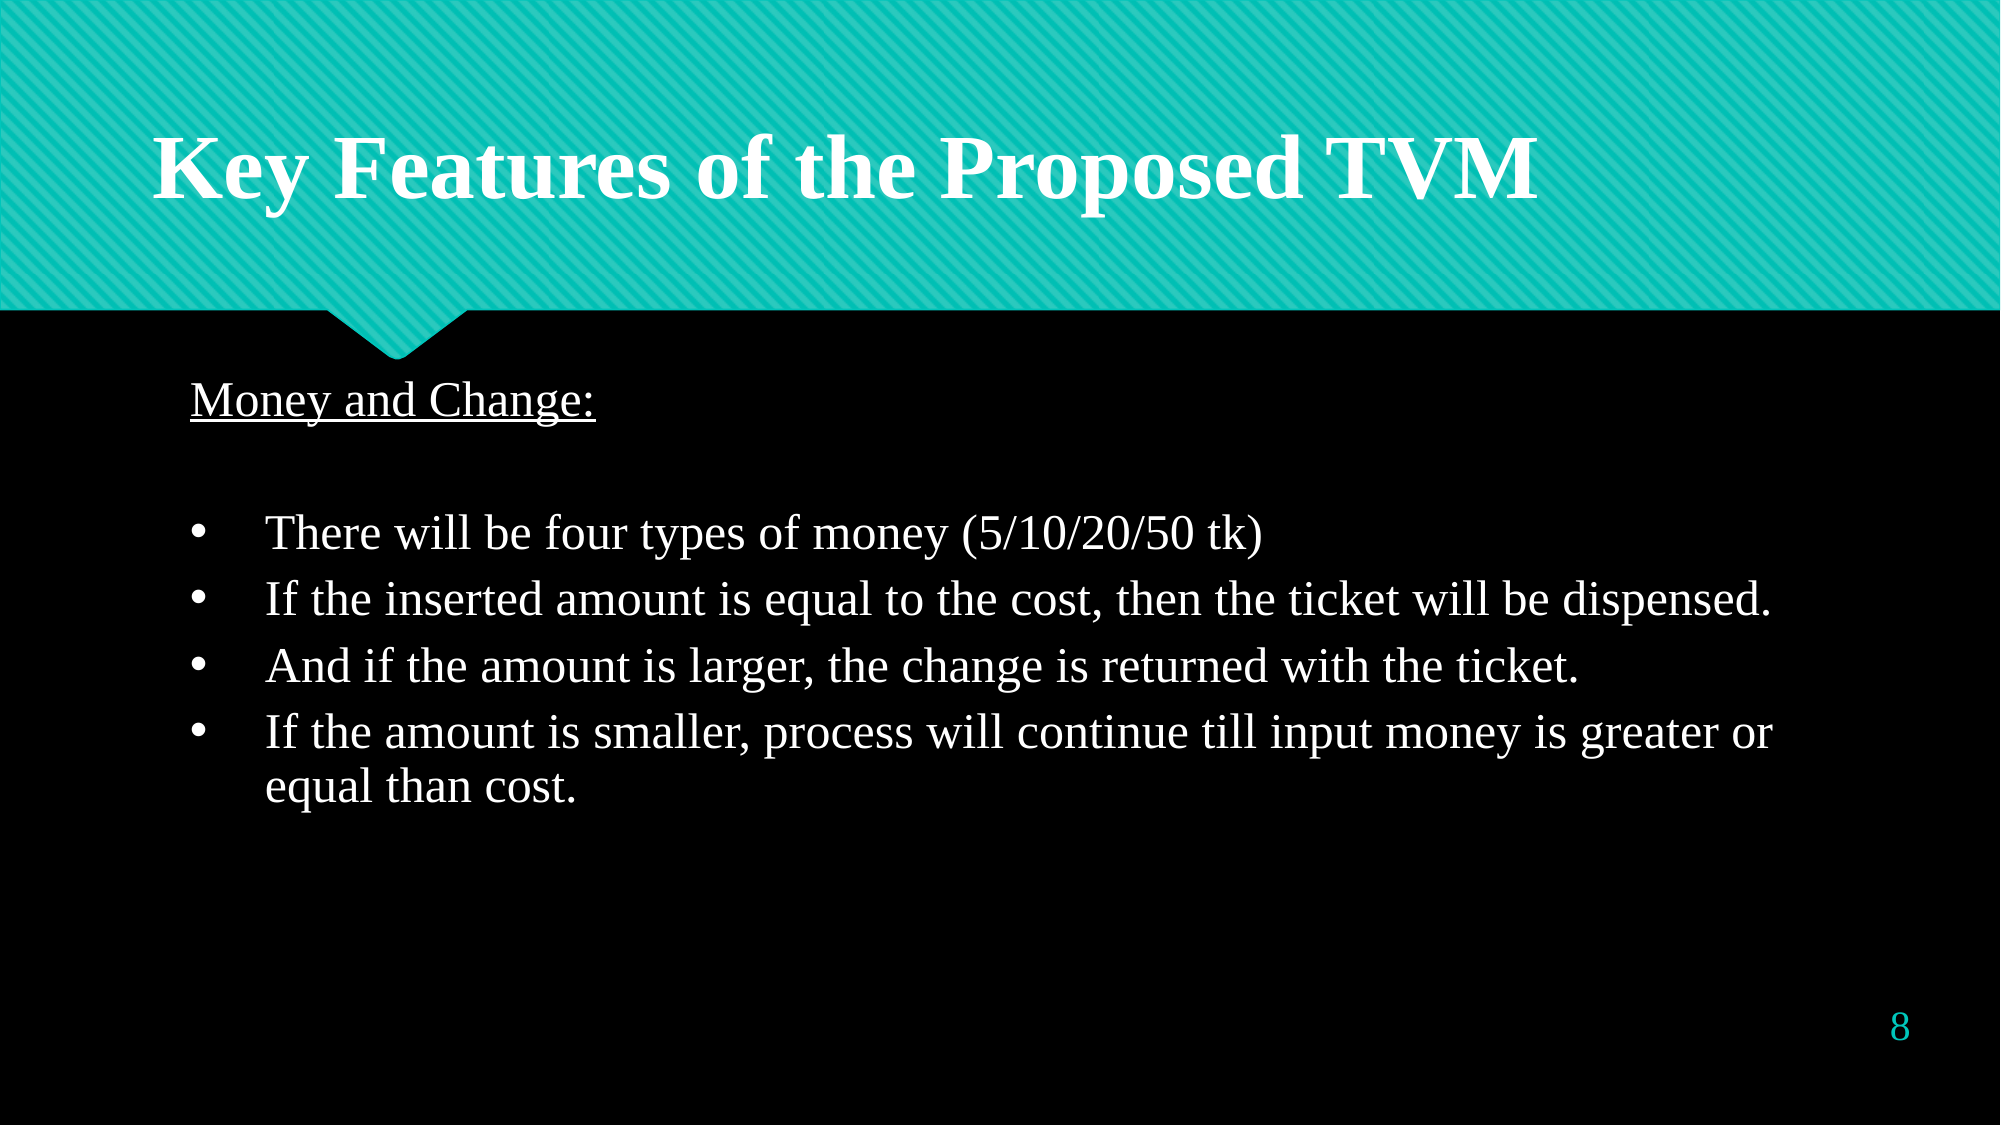

Key Features of the Proposed TVM
Money and Change:

There will be four types of money (5/10/20/50 tk)
If the inserted amount is equal to the cost, then the ticket will be dispensed.
And if the amount is larger, the change is returned with the ticket.
If the amount is smaller, process will continue till input money is greater or equal than cost.

8